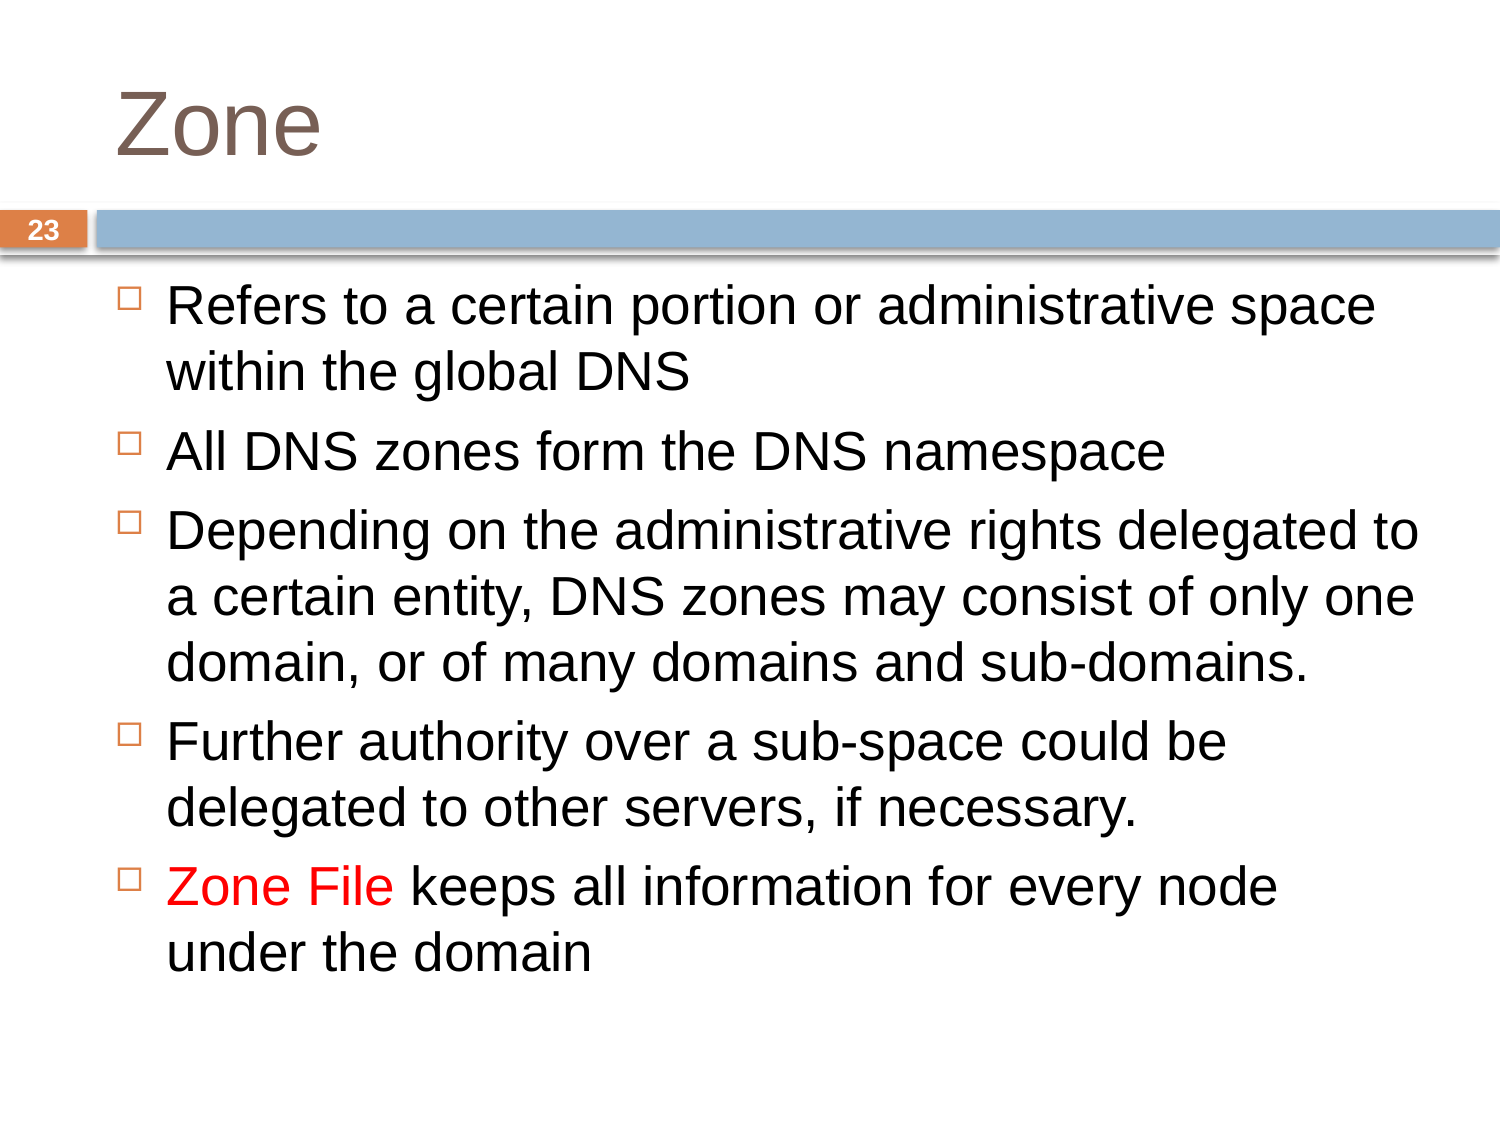

# Zone
23
Refers to a certain portion or administrative space within the global DNS
All DNS zones form the DNS namespace
Depending on the administrative rights delegated to a certain entity, DNS zones may consist of only one domain, or of many domains and sub-domains.
Further authority over a sub-space could be delegated to other servers, if necessary.
Zone File keeps all information for every node under the domain